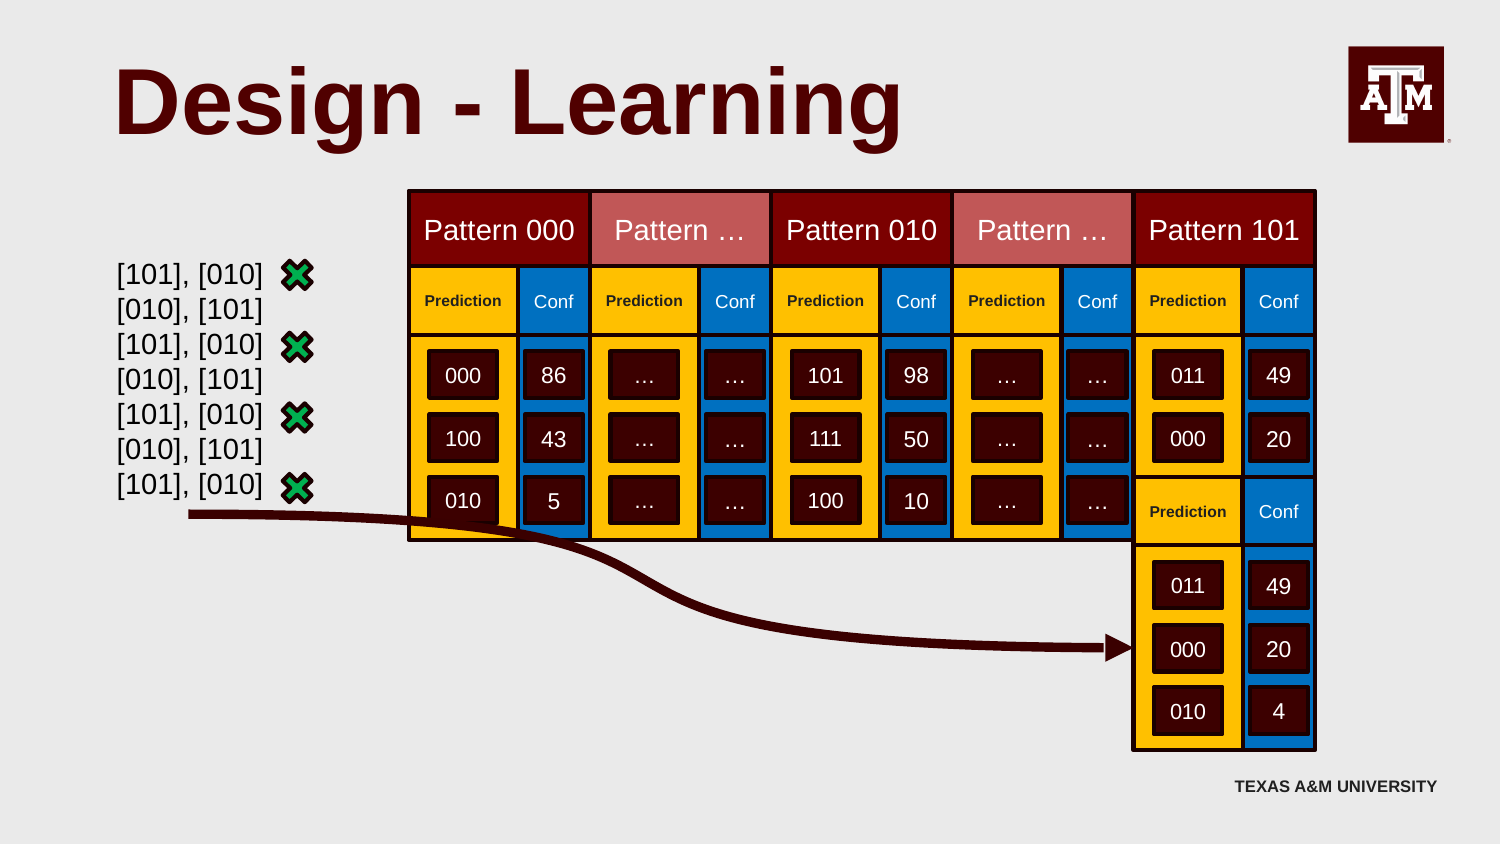

# Design - Learning
Pattern 000
Pattern …
Pattern 010
Pattern …
Pattern 101
[101], [010]
[010], [101]
[101], [010]
[010], [101]
[101], [010]
[010], [101]
[101], [010]

Prediction
Conf
Prediction
Conf
Prediction
Conf
Prediction
Conf
Prediction
Conf

000
86
…
…
101
98
…
…
011
49

100
43
…
…
111
50
…
…
000
20

Prediction
Conf
010
5
…
…
100
10
…
…
001
5

011
49
000
20
010
4
010
4